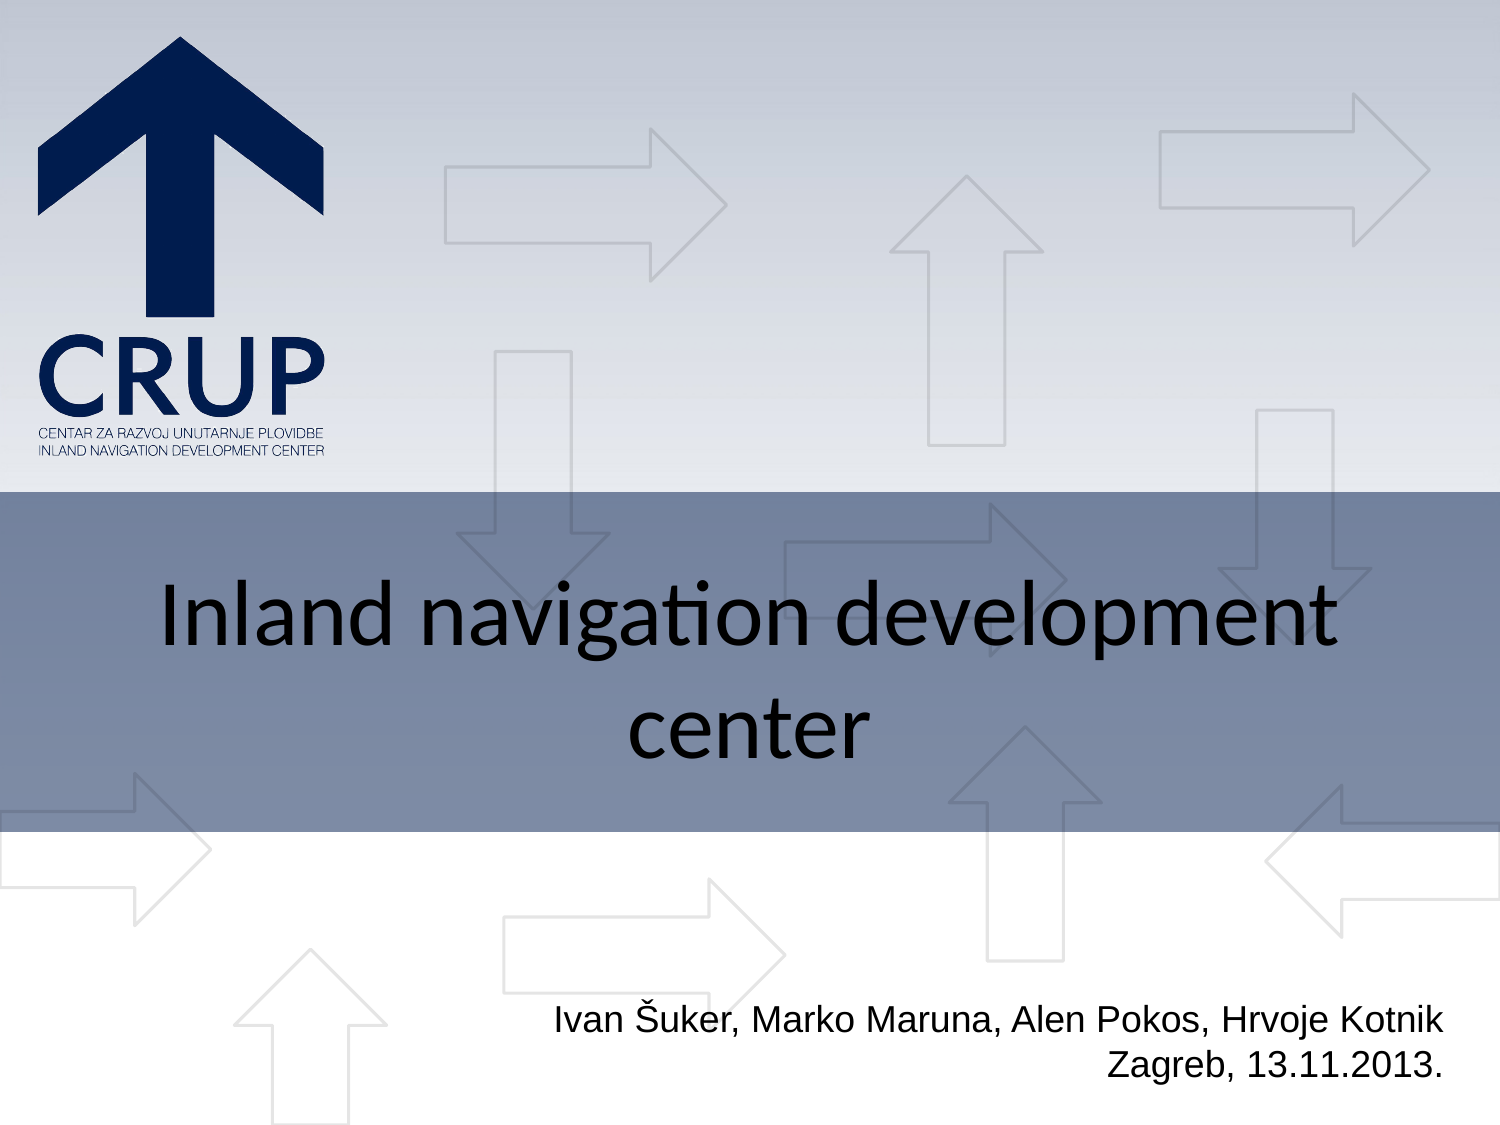

# Inland navigation development center
Ivan Šuker, Marko Maruna, Alen Pokos, Hrvoje Kotnik
Zagreb, 13.11.2013.